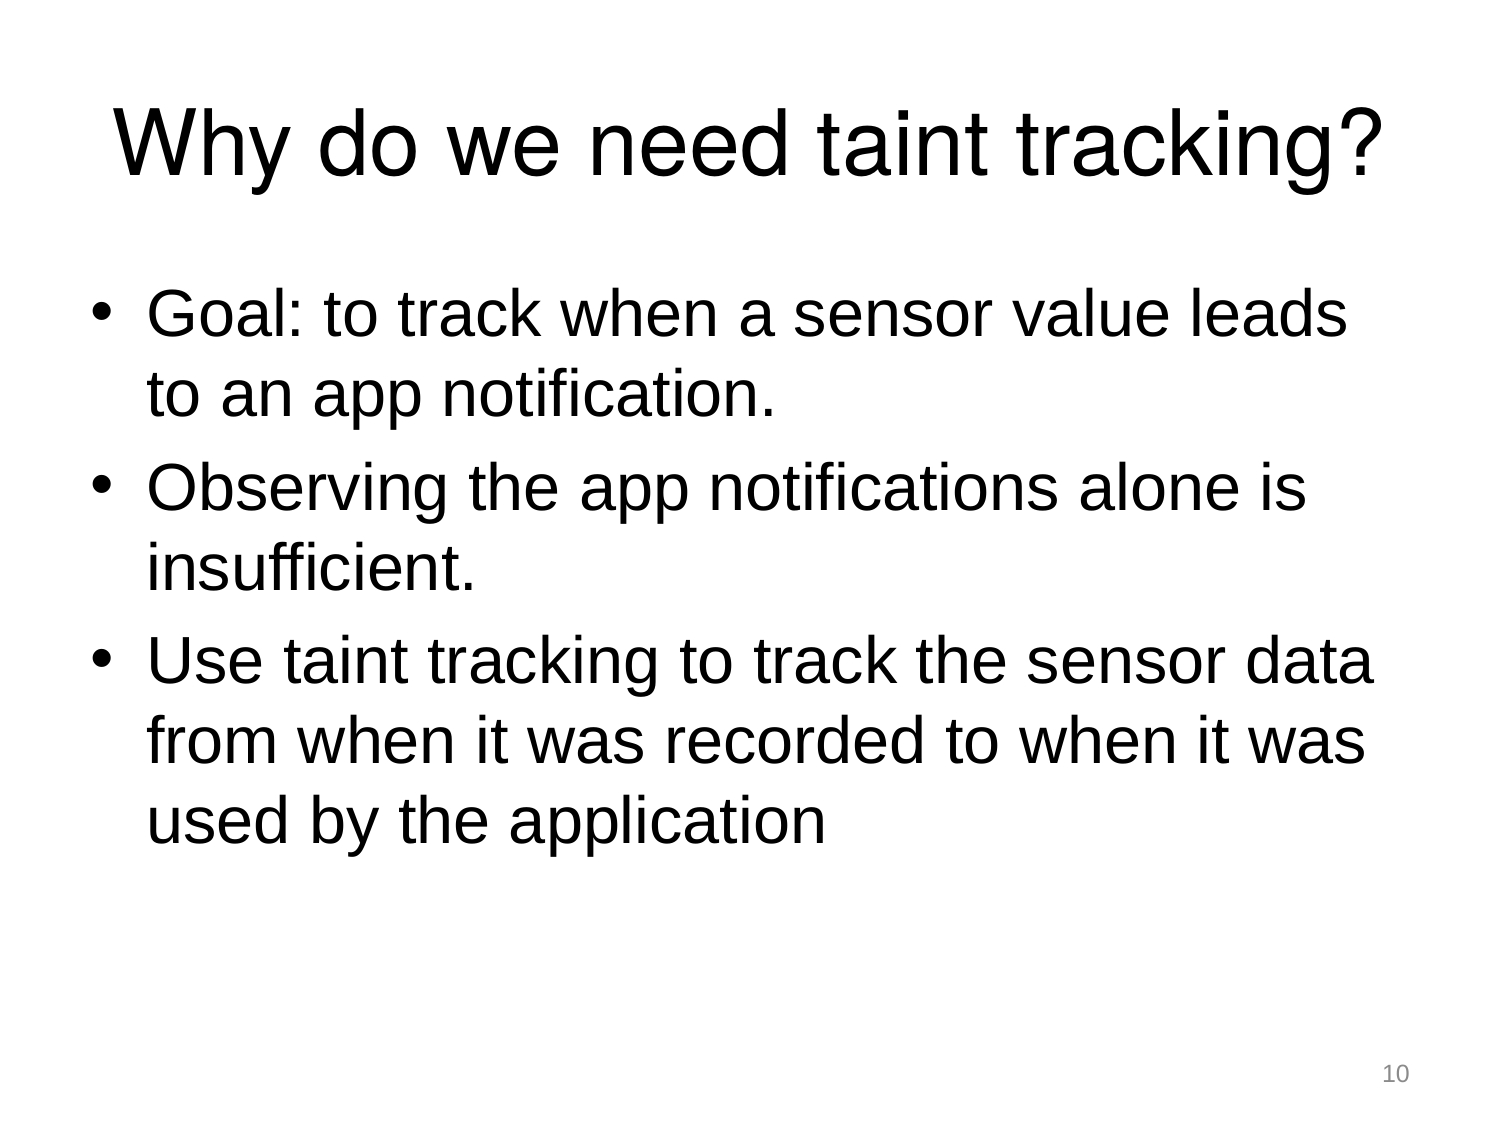

# Why do we need taint tracking?
Goal: to track when a sensor value leads to an app notification.
Observing the app notifications alone is insufficient.
Use taint tracking to track the sensor data from when it was recorded to when it was used by the application

10